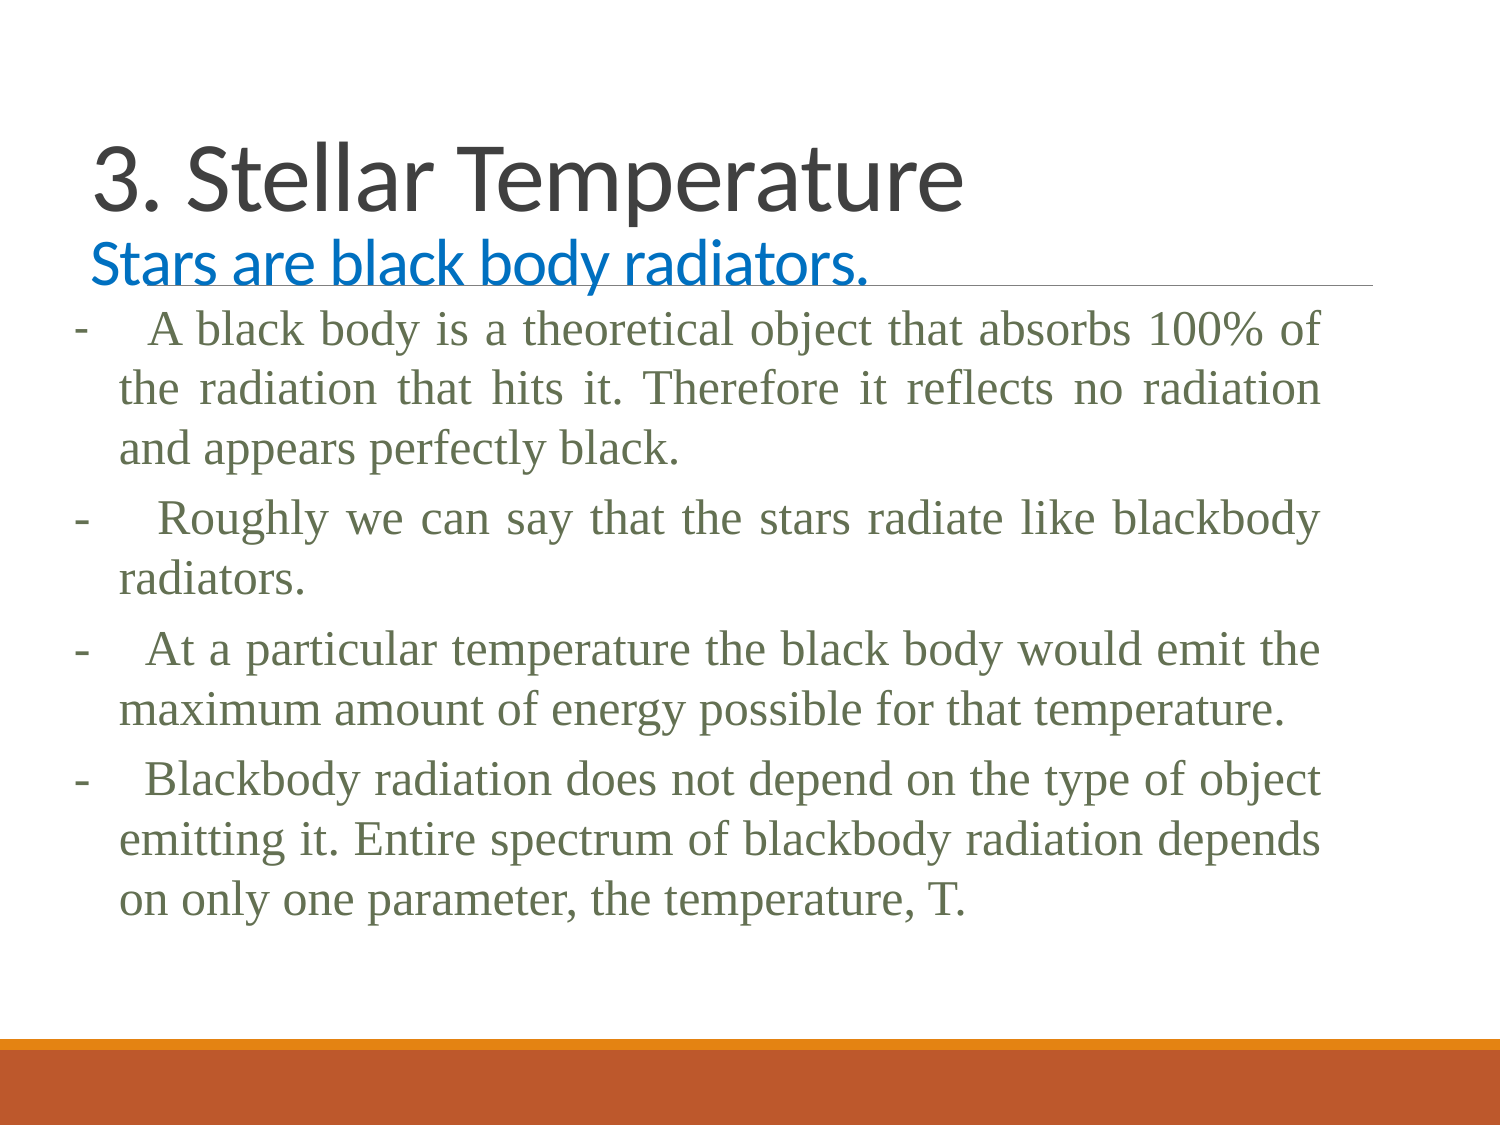

# 3. Stellar Temperature Stars are black body radiators.
-    A black body is a theoretical object that absorbs 100% of the radiation that hits it. Therefore it reflects no radiation and appears perfectly black.
-    Roughly we can say that the stars radiate like blackbody radiators.
-    At a particular temperature the black body would emit the maximum amount of energy possible for that temperature.
-    Blackbody radiation does not depend on the type of object emitting it. Entire spectrum of blackbody radiation depends on only one parameter, the temperature, T.